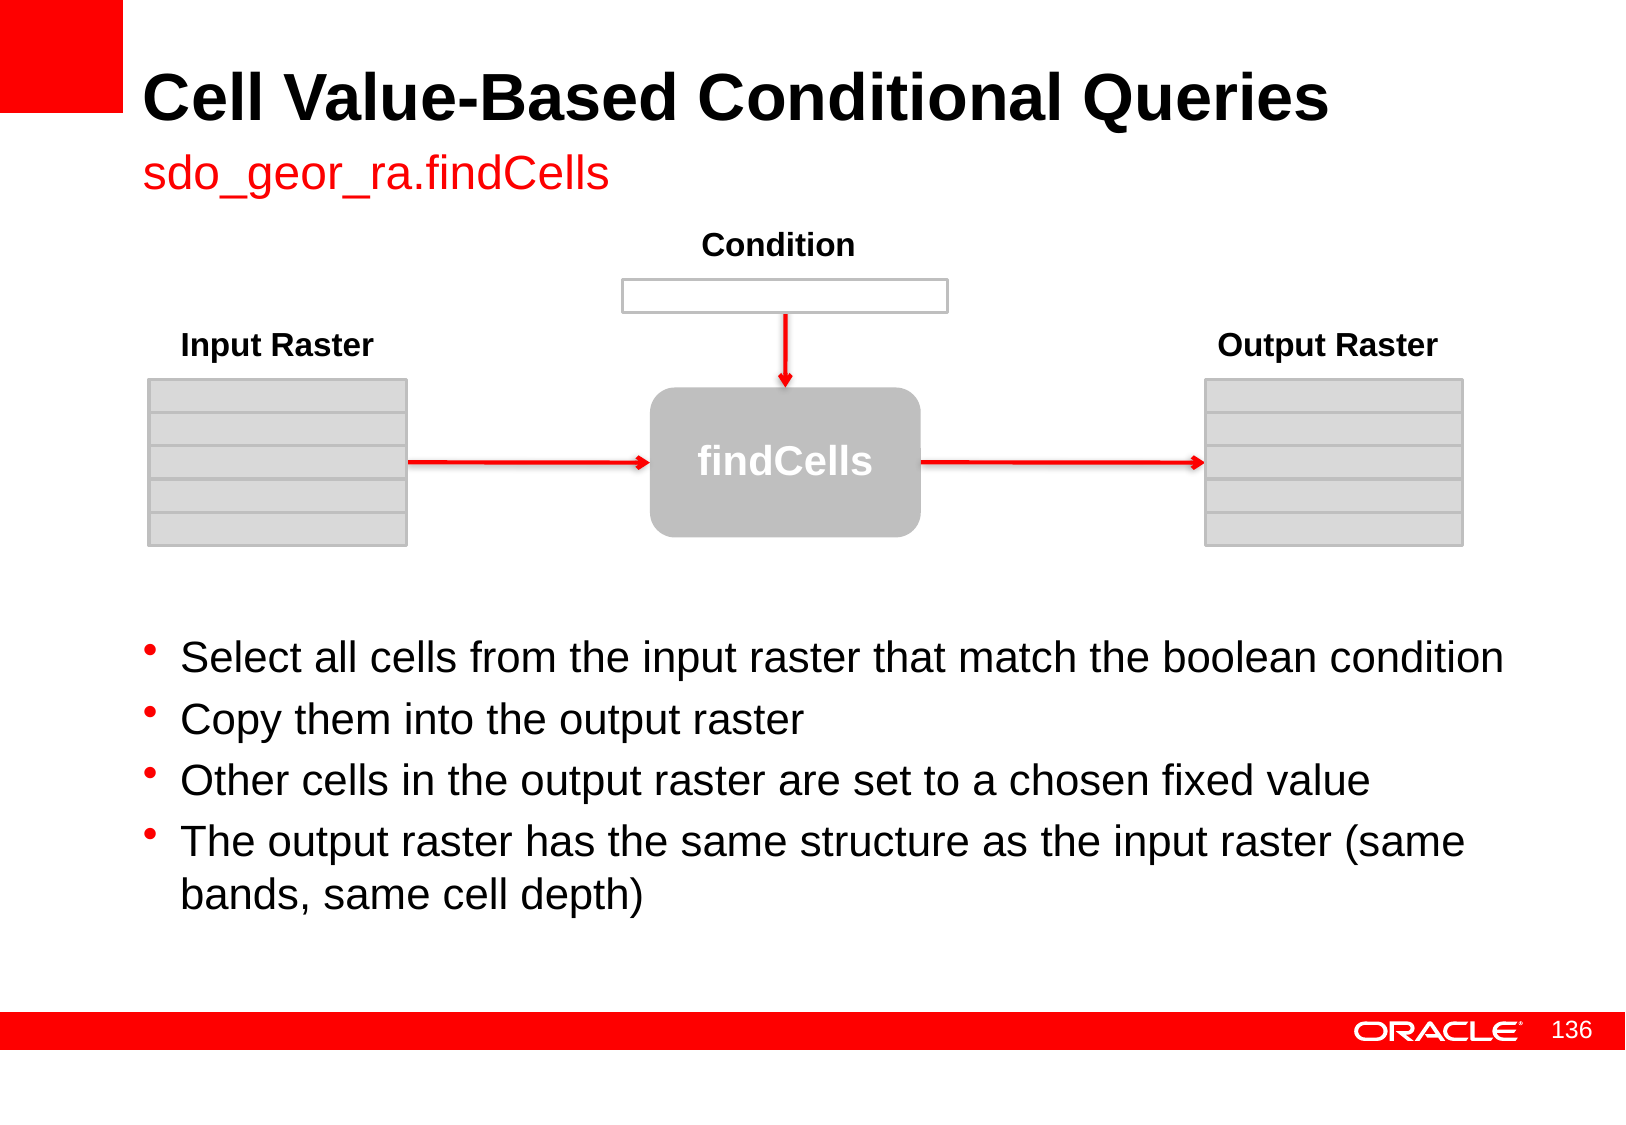

# Cell Value-Based Conditional Queries
sdo_geor_ra.findCells
Condition

Input Raster
Output Raster

findCells
Select all cells from the input raster that match the boolean condition
Copy them into the output raster
Other cells in the output raster are set to a chosen fixed value
The output raster has the same structure as the input raster (same bands, same cell depth)